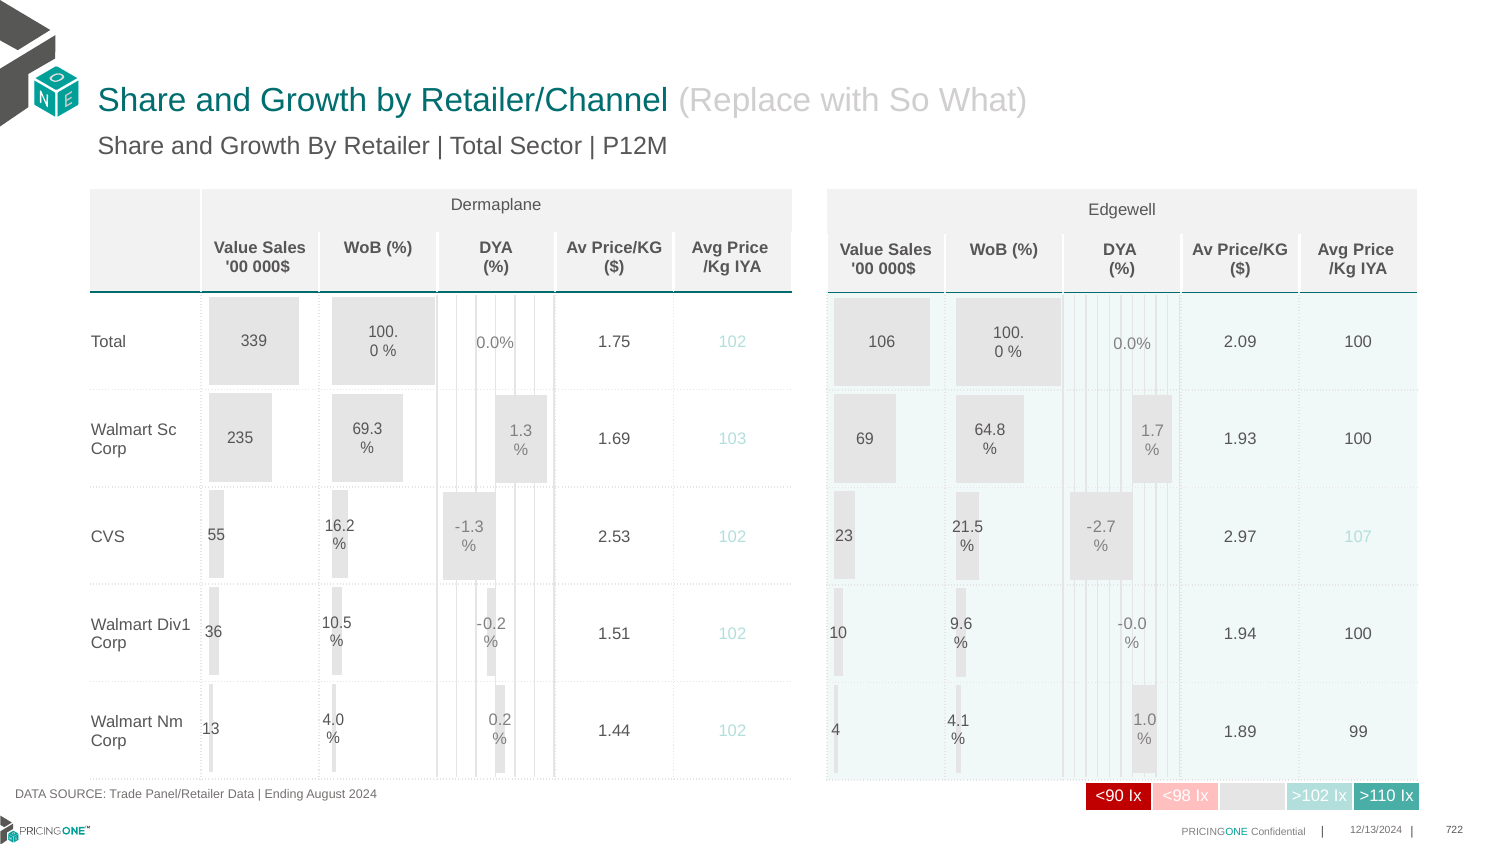

# Share and Growth by Retailer/Channel (Replace with So What)
Share and Growth By Retailer | Total Sector | P12M
|  | Dermaplane | Total Category |  |  |  |
| --- | --- | --- | --- | --- | --- |
|  | Value Sales '00 000$ | WoB (%) | DYA (%) | Av Price/KG ($) | Avg Price /Kg IYA |
| Total |  |  |  | 1.75 | 102 |
| Walmart Sc Corp |  |  |  | 1.69 | 103 |
| CVS |  |  |  | 2.53 | 102 |
| Walmart Div1 Corp |  |  |  | 1.51 | 102 |
| Walmart Nm Corp |  |  |  | 1.44 | 102 |
| Edgewell | Client |  |  |  |
| --- | --- | --- | --- | --- |
| Value Sales '00 000$ | WoB (%) | DYA (%) | Av Price/KG ($) | Avg Price /Kg IYA |
|  |  |  | 2.09 | 100 |
|  |  |  | 1.93 | 100 |
|  |  |  | 2.97 | 107 |
|  |  |  | 1.94 | 100 |
|  |  |  | 1.89 | 99 |

### Chart

| Category | Value Sales |
|---|---|
| Grand Total | 33861791.0 |
| Walmart Sc Corp | 23476855.0 |
| CVS | 5480306.0 |
| Walmart Div1 Corp | 3561758.0 |
| Walmart Nm Corp | 1342872.0 |

### Chart

| Category | Trade WoB % |
|---|---|
| Grand Total | 1.0 |
| Walmart Sc Corp | 0.6933140364607413 |
| CVS | 0.1618433590828081 |
| Walmart Div1 Corp | 0.10518516282851076 |
| Walmart Nm Corp | 0.03965744162793988 |

### Chart

| Category | Value Sales |
|---|---|
| Grand Total | 10584167.0 |
| Walmart Sc Corp | 6857887.0 |
| CVS | 2274434.0 |
| Walmart Div1 Corp | 1013981.0 |
| Walmart Nm Corp | 437865.0 |

### Chart

| Category | Trade WoB % |
|---|---|
| Grand Total | 1.0 |
| Walmart Sc Corp | 0.6479382836646473 |
| CVS | 0.21489022234815455 |
| Walmart Div1 Corp | 0.09580168188956202 |
| Walmart Nm Corp | 0.04136981209763602 |

### Chart

| Category | Trade WoB % DYA |
|---|---|
| Grand Total | 0.0 |
| Walmart Sc Corp | 0.01327882912712497 |
| CVS | -0.013430089040203846 |
| Walmart Div1 Corp | -0.0021950786546539452 |
| Walmart Nm Corp | 0.002346338567732892 |

### Chart

| Category | Trade WoB % DYA |
|---|---|
| Grand Total | 0.0 |
| Walmart Sc Corp | 0.016994223740715797 |
| CVS | -0.026976318633844032 |
| Walmart Div1 Corp | -0.0004035798349878855 |
| Walmart Nm Corp | 0.010385674728116072 |
DATA SOURCE: Trade Panel/Retailer Data | Ending August 2024
| <90 Ix | <98 Ix |  | >102 Ix | >110 Ix |
| --- | --- | --- | --- | --- |

12/13/2024
722